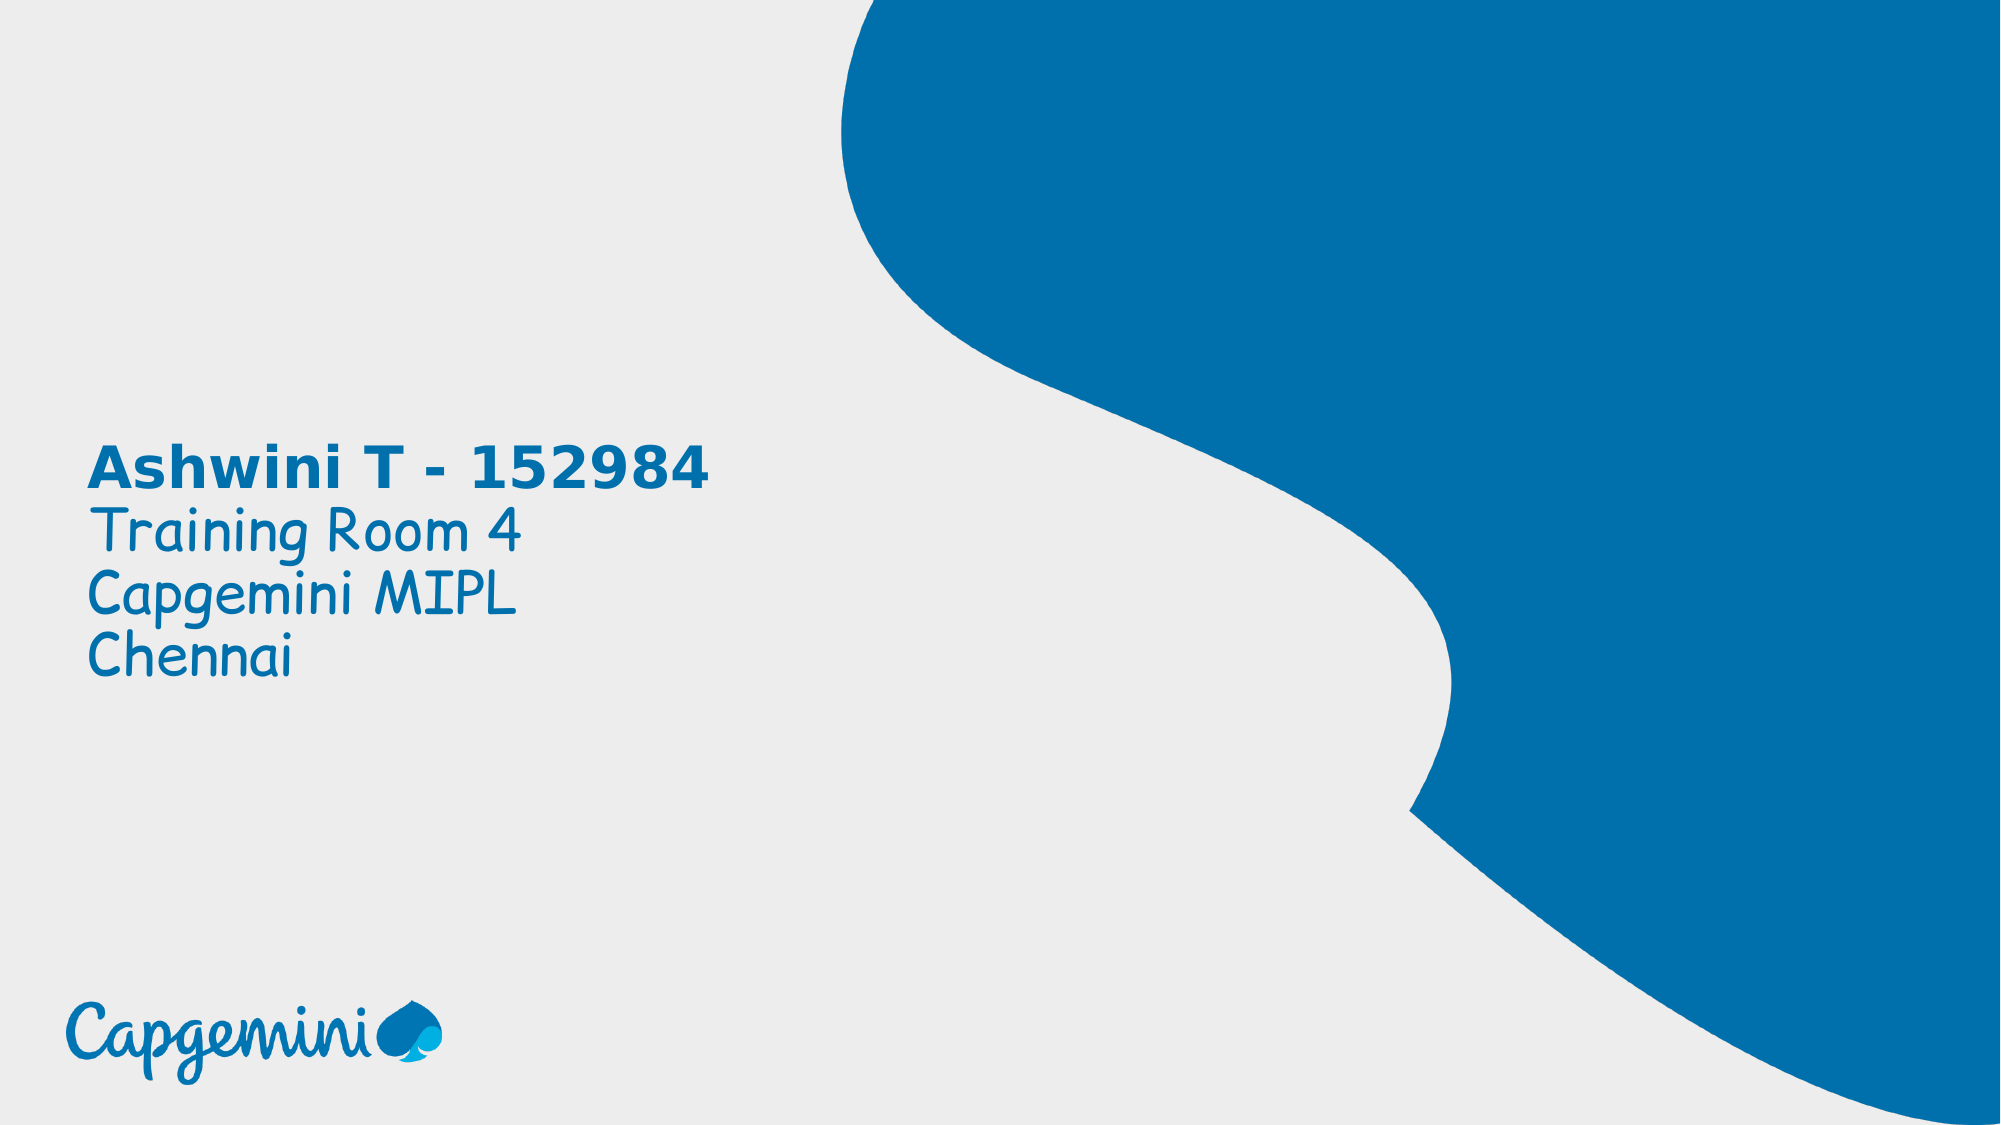

# Ashwini T - 152984 Training Room 4 Capgemini MIPL Chennai